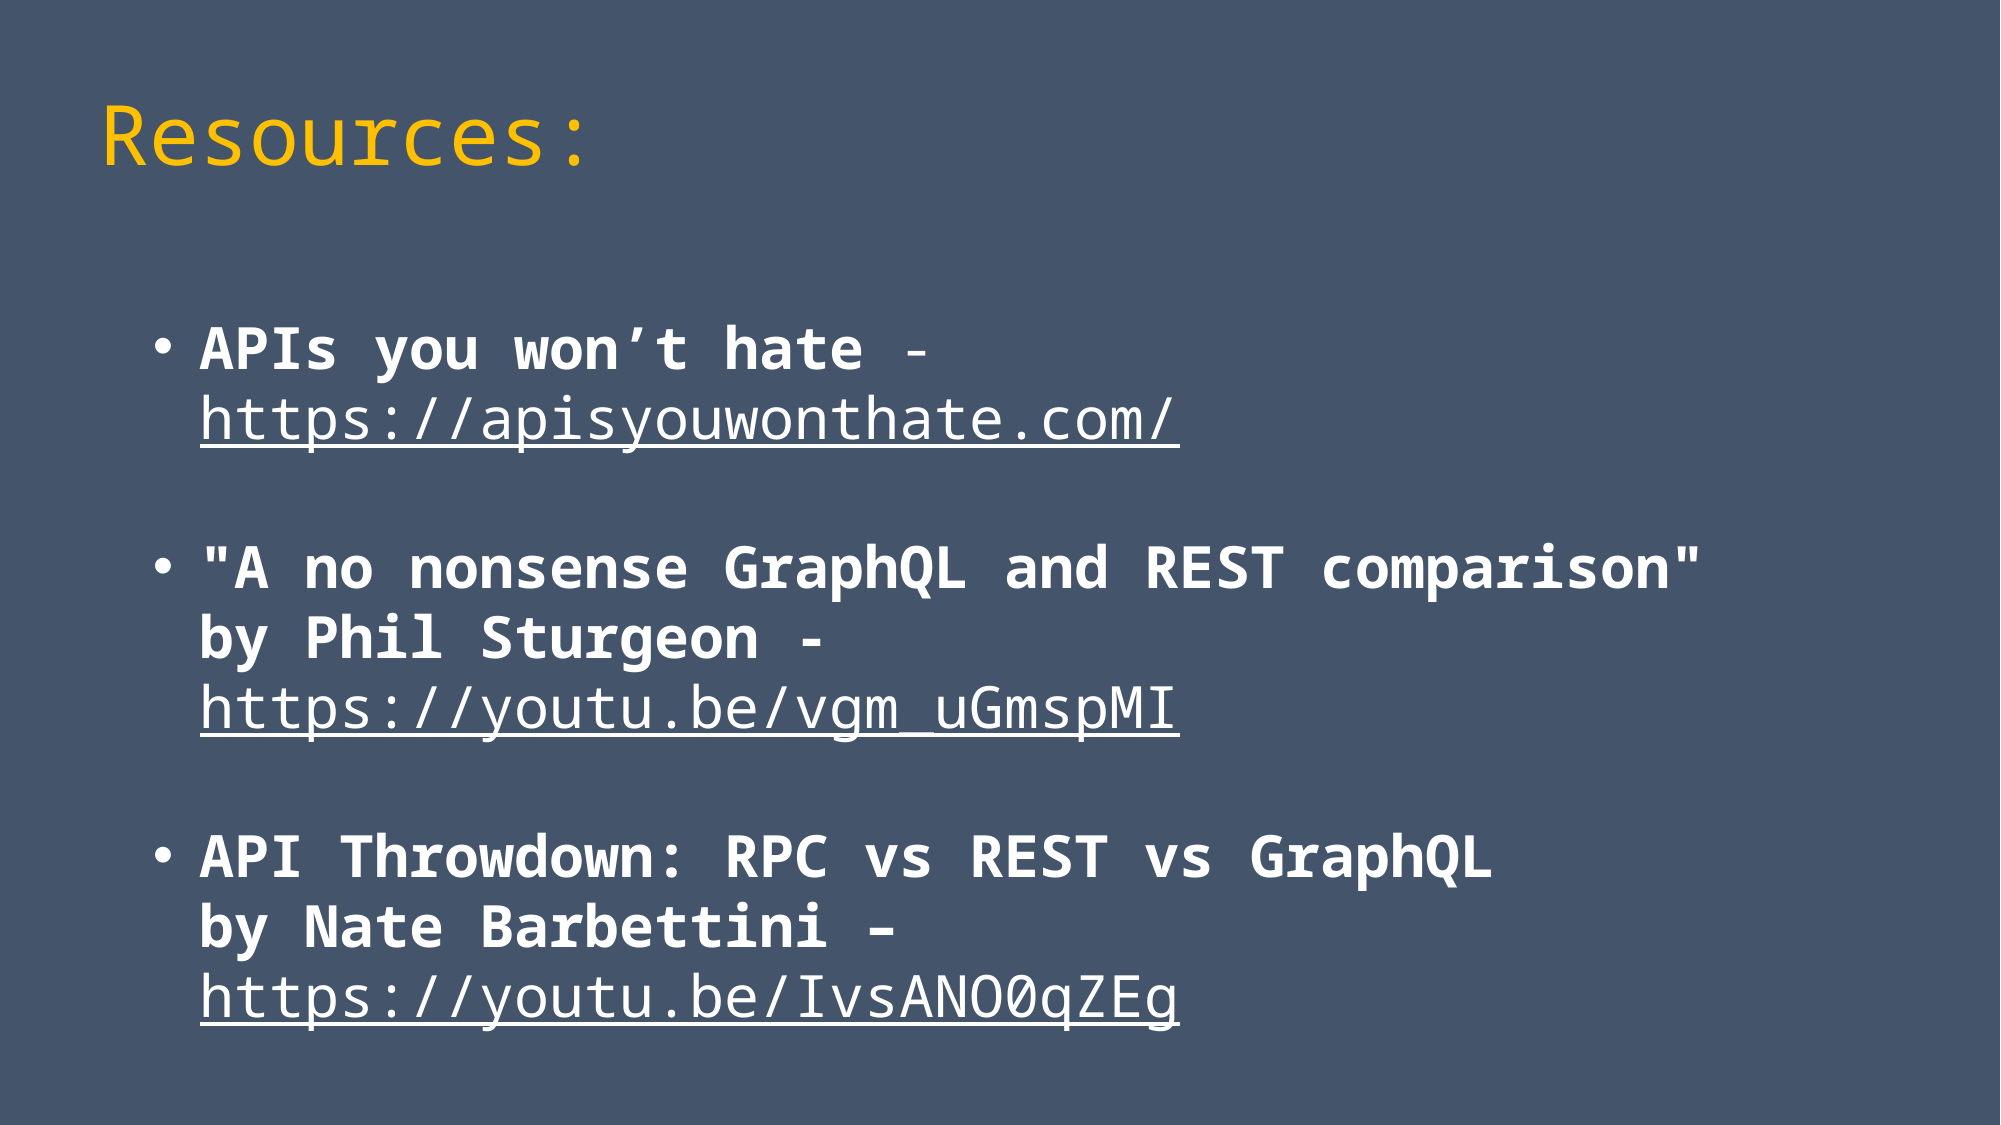

Resources:
APIs you won’t hate - https://apisyouwonthate.com/
"A no nonsense GraphQL and REST comparison" by Phil Sturgeon - https://youtu.be/vgm_uGmspMI
API Throwdown: RPC vs REST vs GraphQL
by Nate Barbettini – https://youtu.be/IvsANO0qZEg